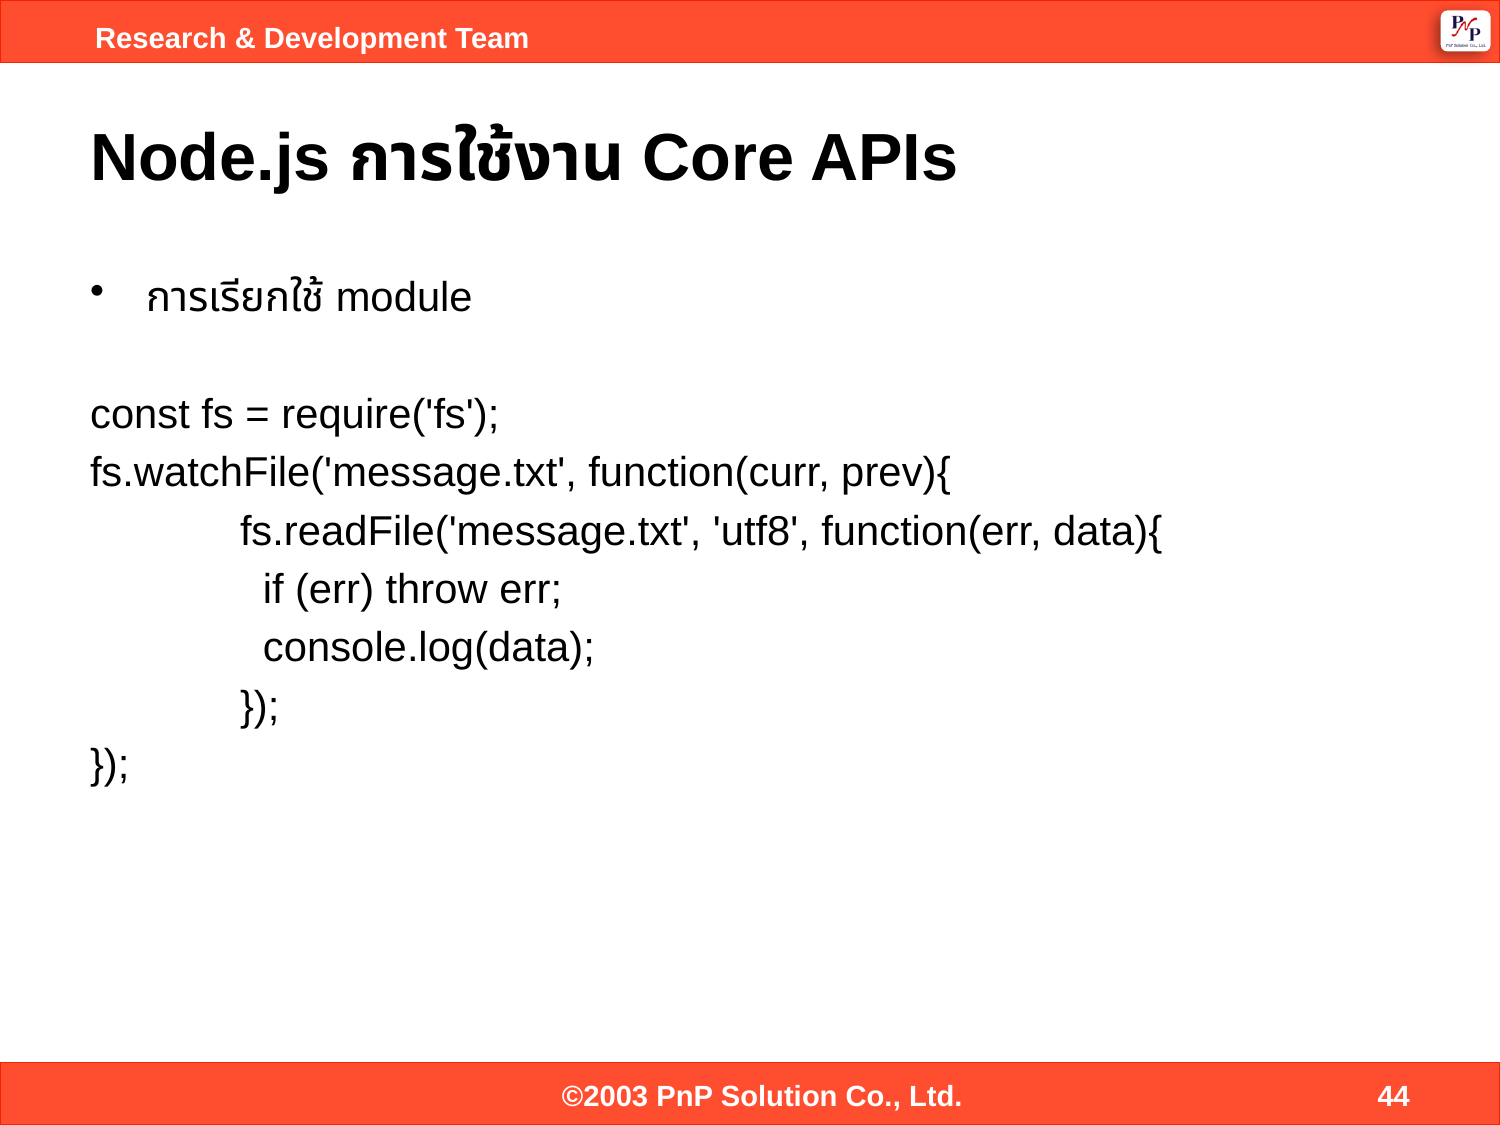

# Node.js การใช้งาน Core APIs
การเรียกใช้ module

const fs = require('fs');
fs.watchFile('message.txt', function(curr, prev){
	fs.readFile('message.txt', 'utf8', function(err, data){
	  if (err) throw err;
	  console.log(data);
	});
});

©2003 PnP Solution Co., Ltd.
44